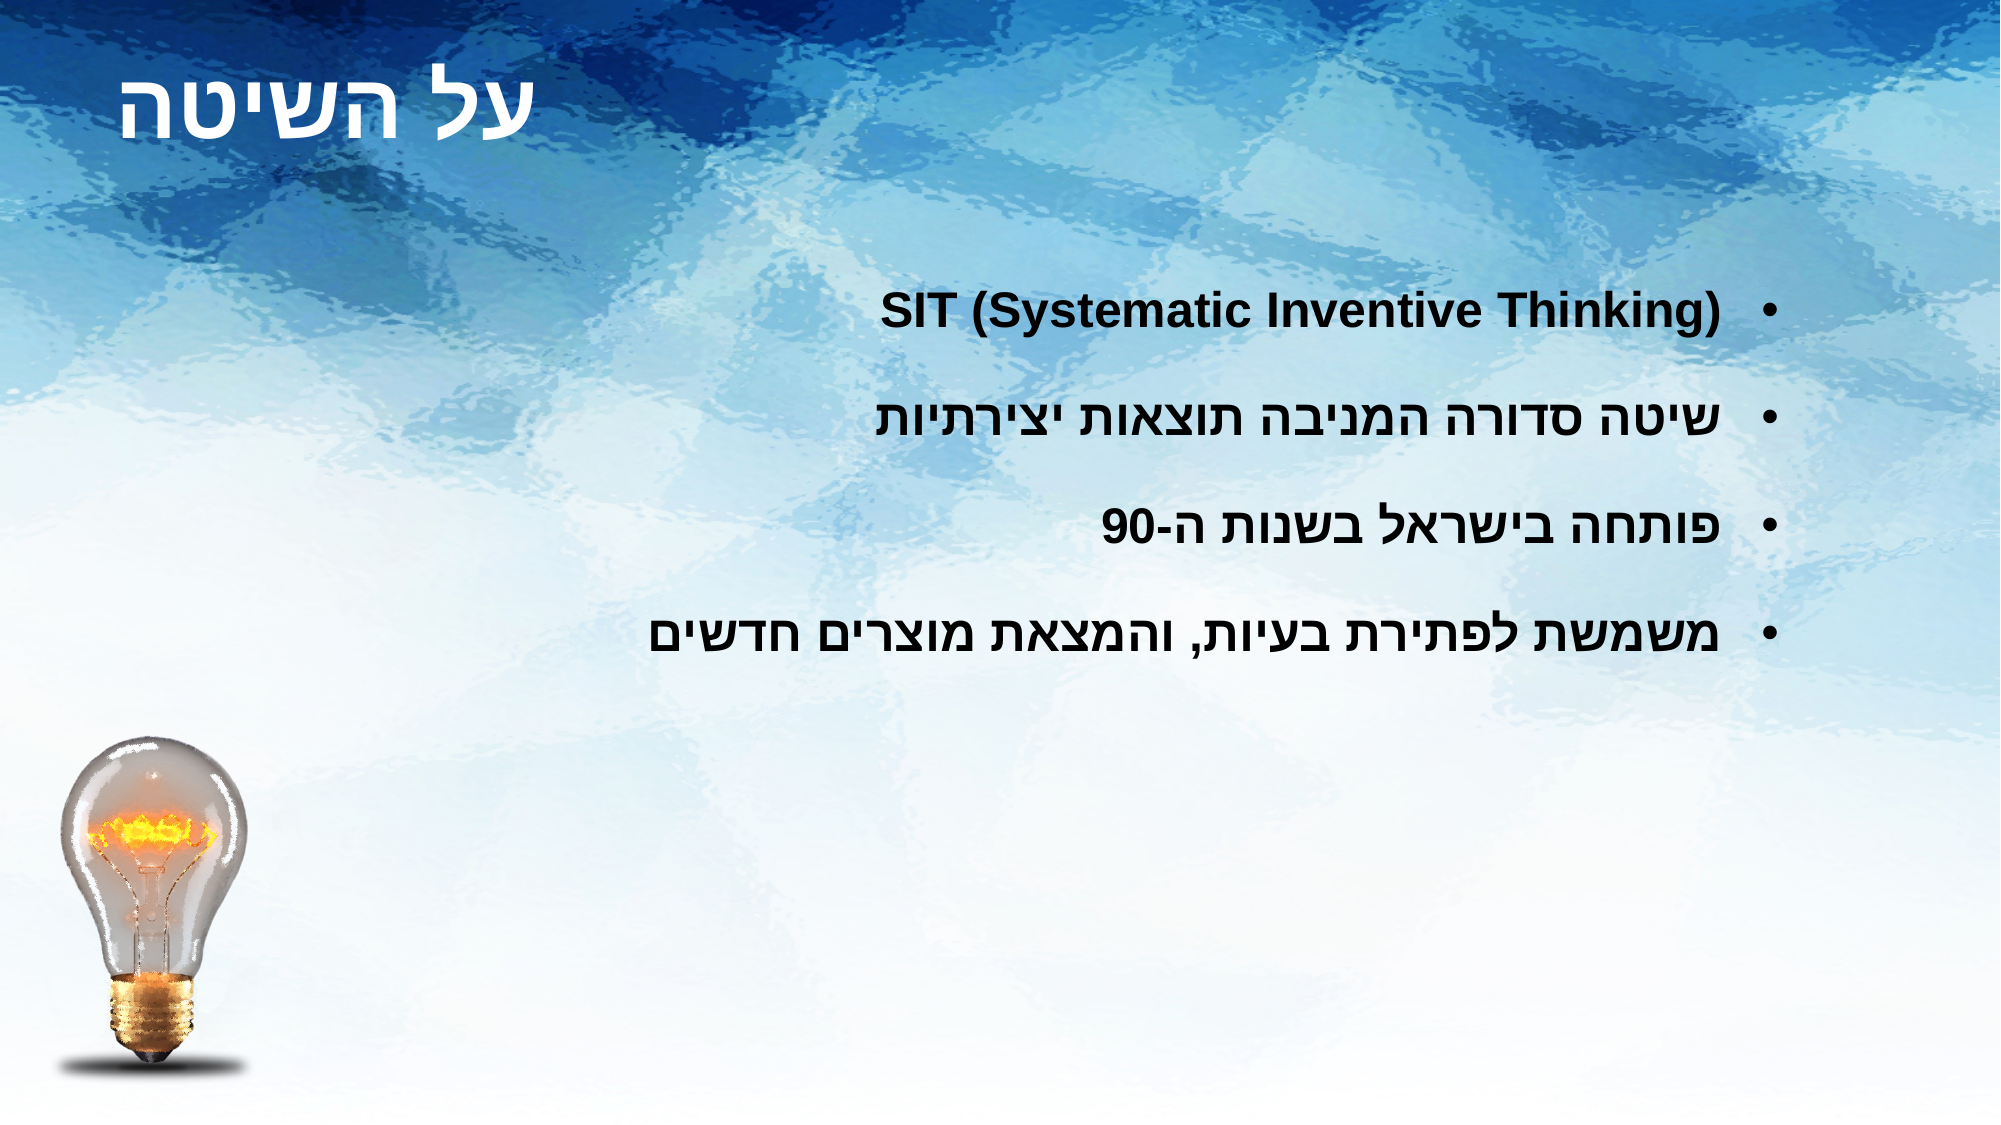

# על השיטה
SIT (Systematic Inventive Thinking)

שיטה סדורה המניבה תוצאות יצירתיות

פותחה בישראל בשנות ה-90

משמשת לפתירת בעיות, והמצאת מוצרים חדשים